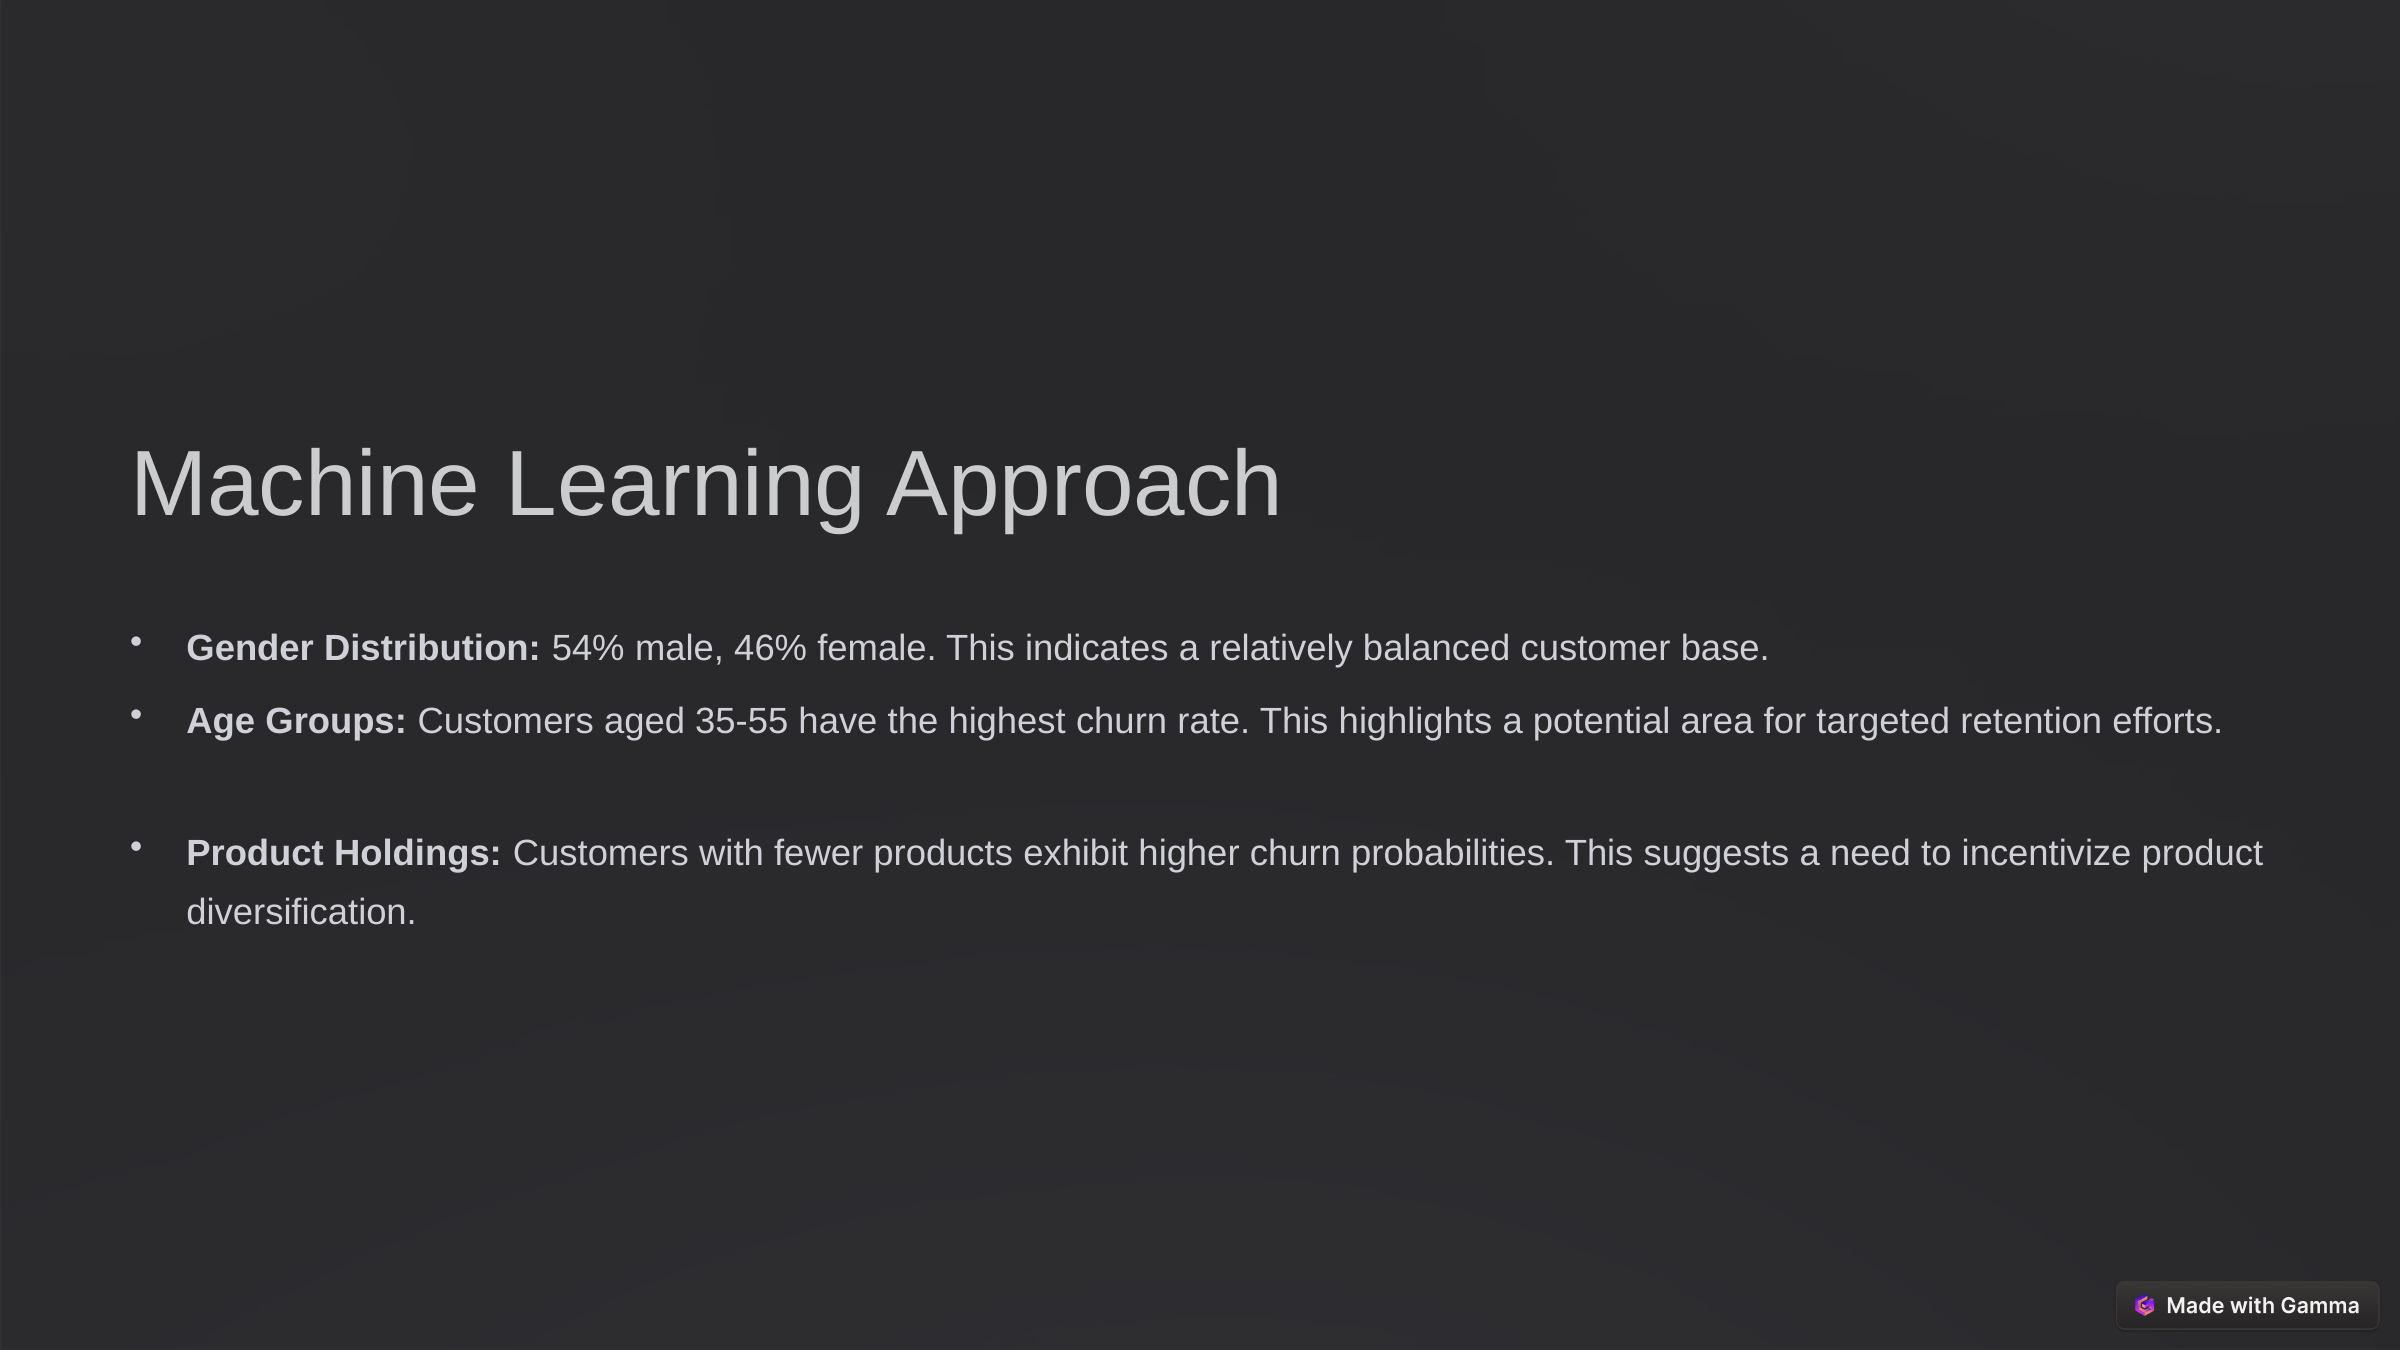

Machine Learning Approach
Gender Distribution: 54% male, 46% female. This indicates a relatively balanced customer base.
Age Groups: Customers aged 35-55 have the highest churn rate. This highlights a potential area for targeted retention efforts.
Product Holdings: Customers with fewer products exhibit higher churn probabilities. This suggests a need to incentivize product diversification.